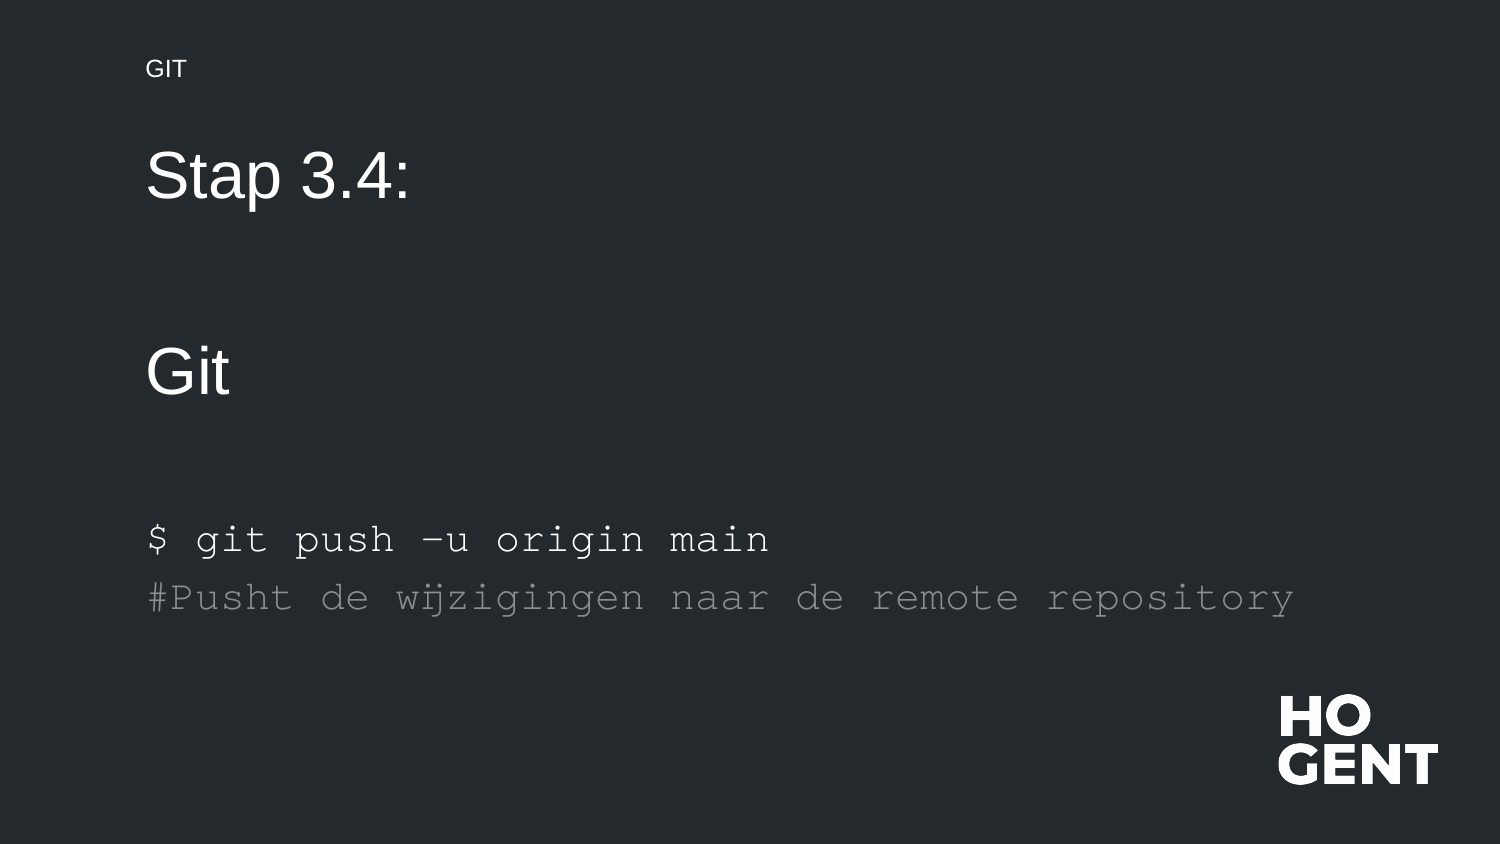

GIT
# Stap 3.4:
Git

$ git push –u origin main
#Pusht de wijzigingen naar de remote repository